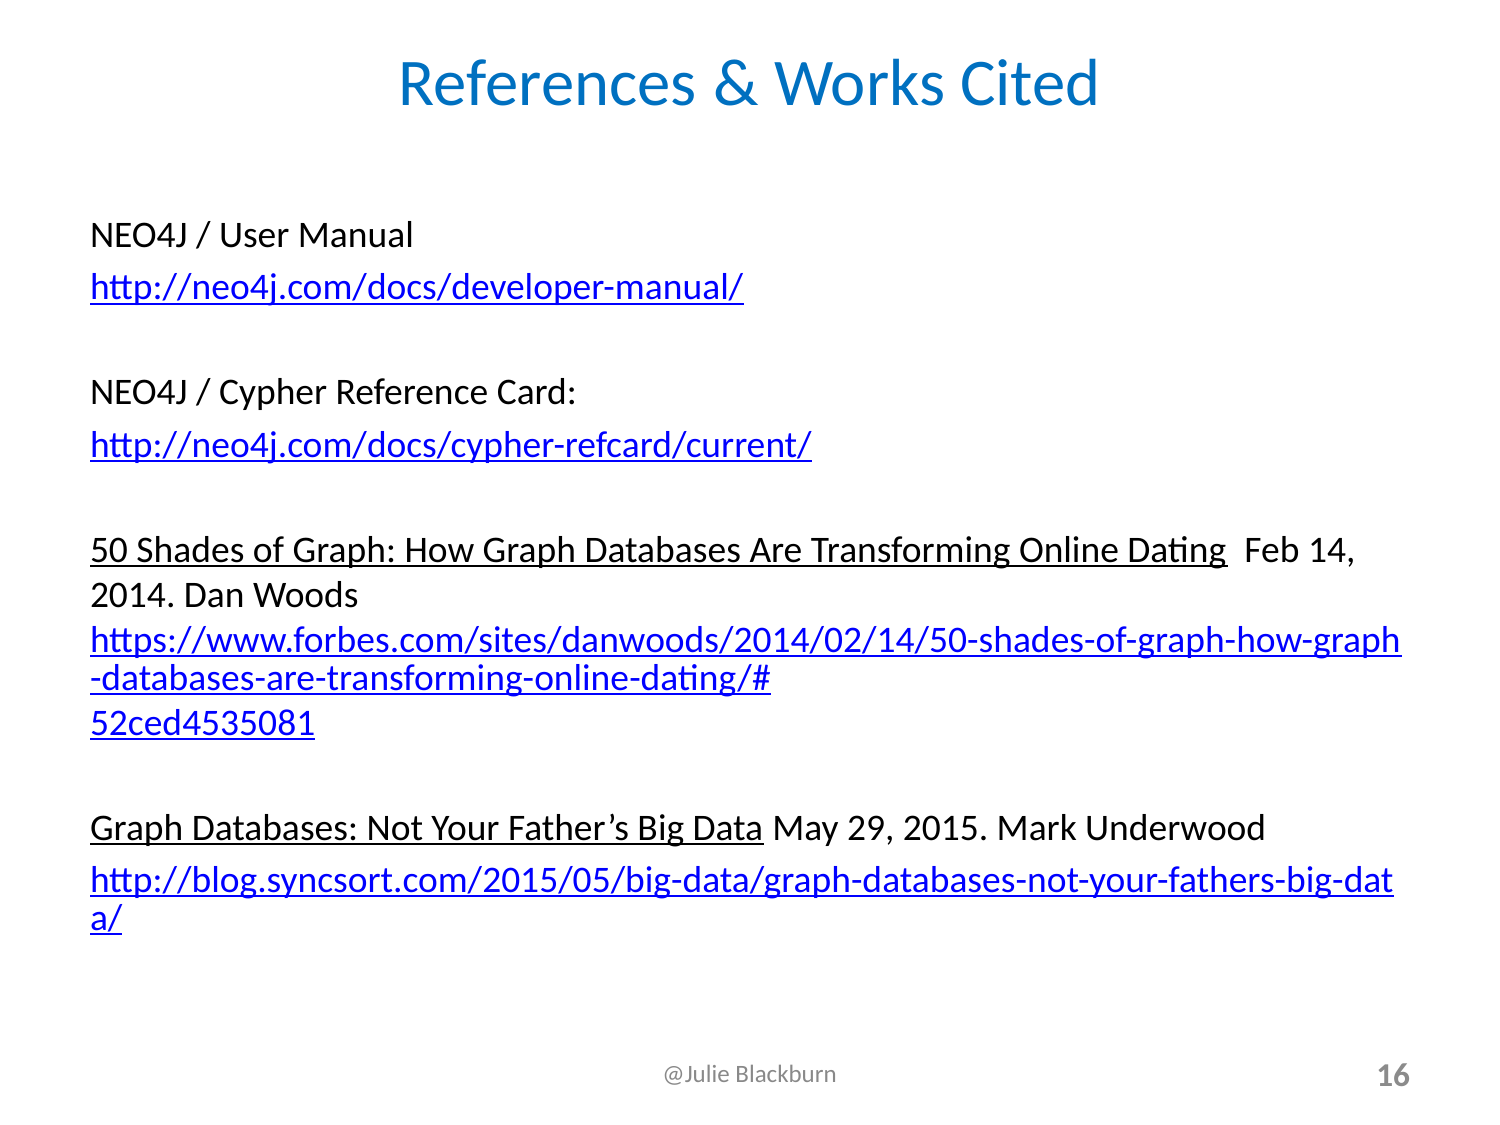

# References	 & Works Cited

NEO4J / User Manual
http://neo4j.com/docs/developer-manual/

NEO4J / Cypher Reference Card:
http://neo4j.com/docs/cypher-refcard/current/

50 Shades of Graph: How Graph Databases Are Transforming Online Dating  Feb 14, 2014. Dan Woods https://www.forbes.com/sites/danwoods/2014/02/14/50-shades-of-graph-how-graph-databases-are-transforming-online-dating/#52ced4535081

Graph Databases: Not Your Father’s Big Data May 29, 2015. Mark Underwood
http://blog.syncsort.com/2015/05/big-data/graph-databases-not-your-fathers-big-data/

@Julie Blackburn
16